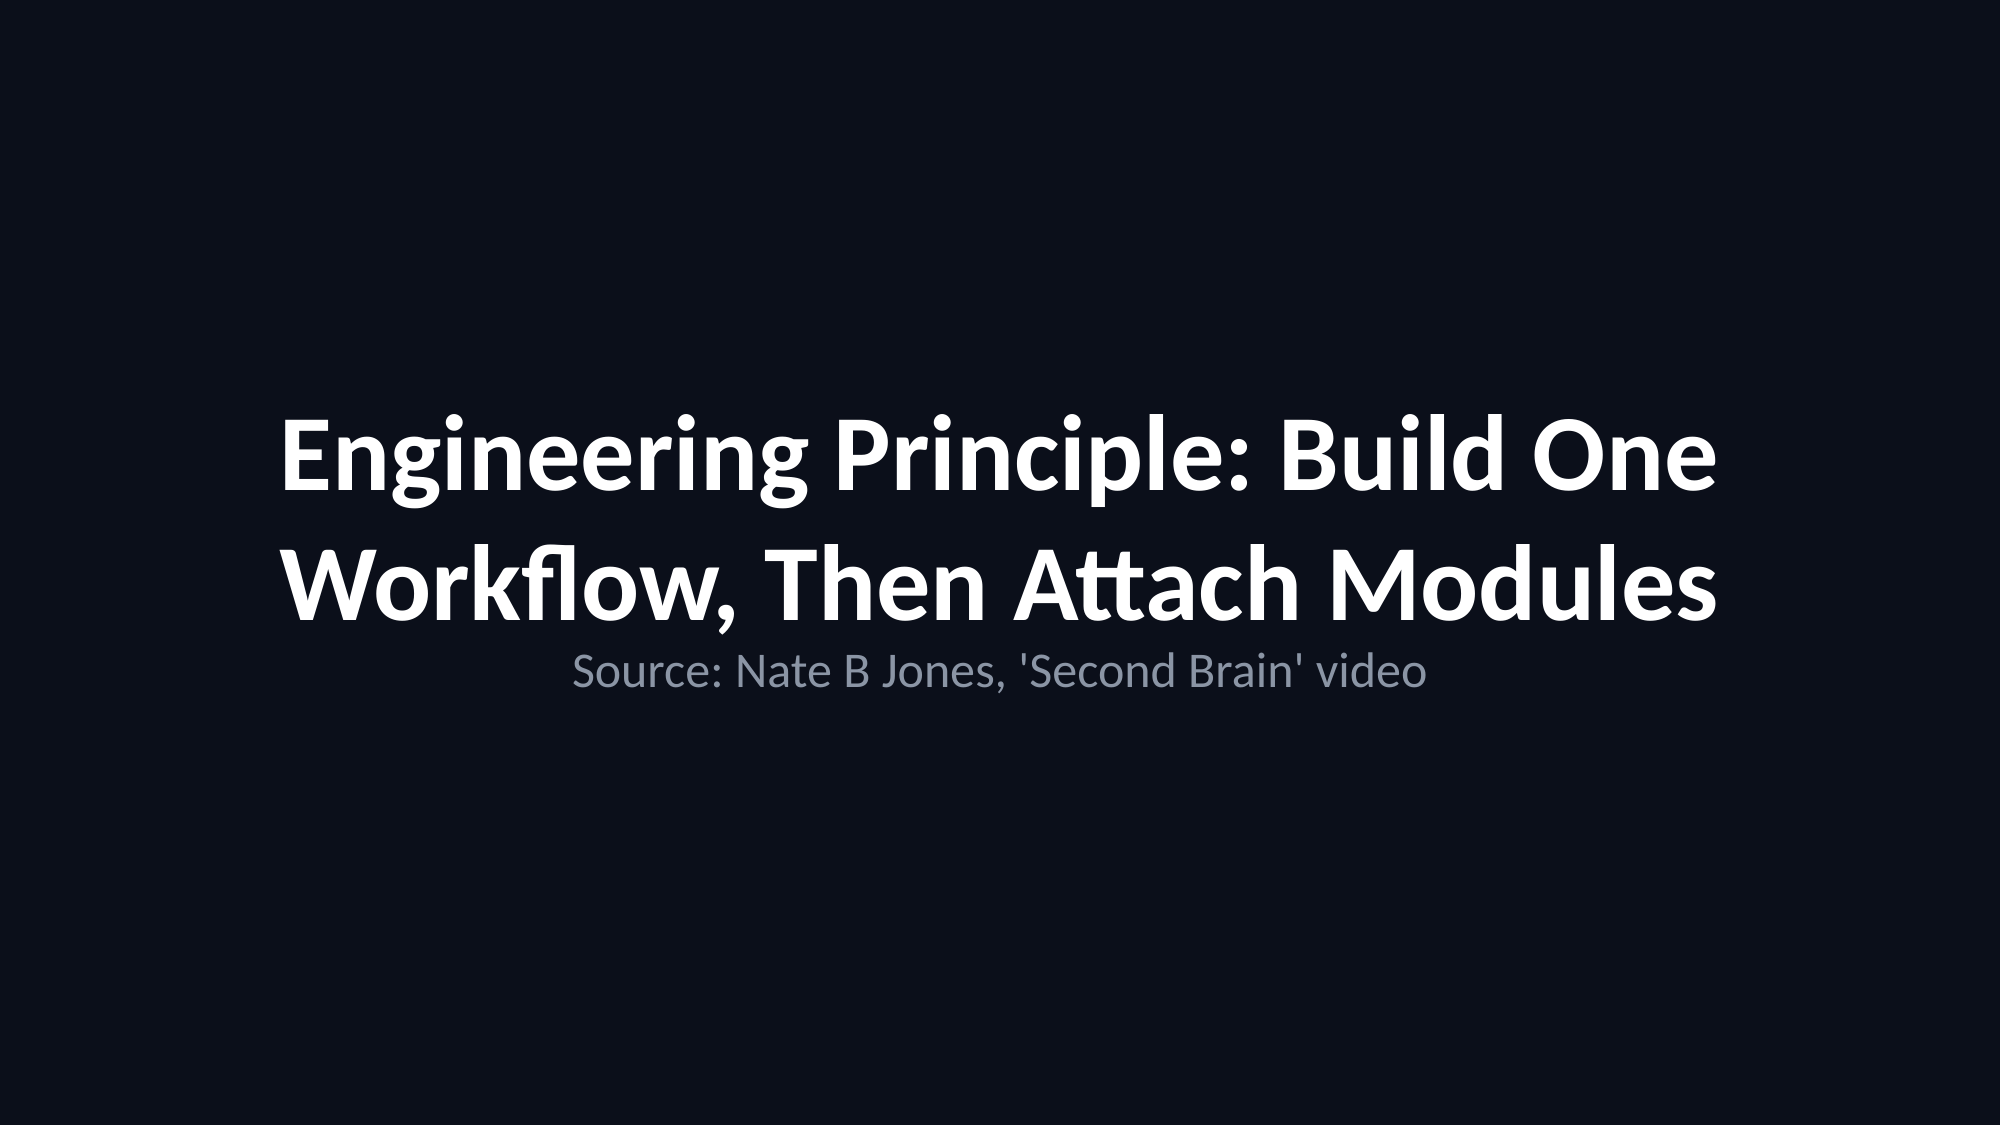

Engineering Principle: Build One Workflow, Then Attach Modules
Source: Nate B Jones, 'Second Brain' video